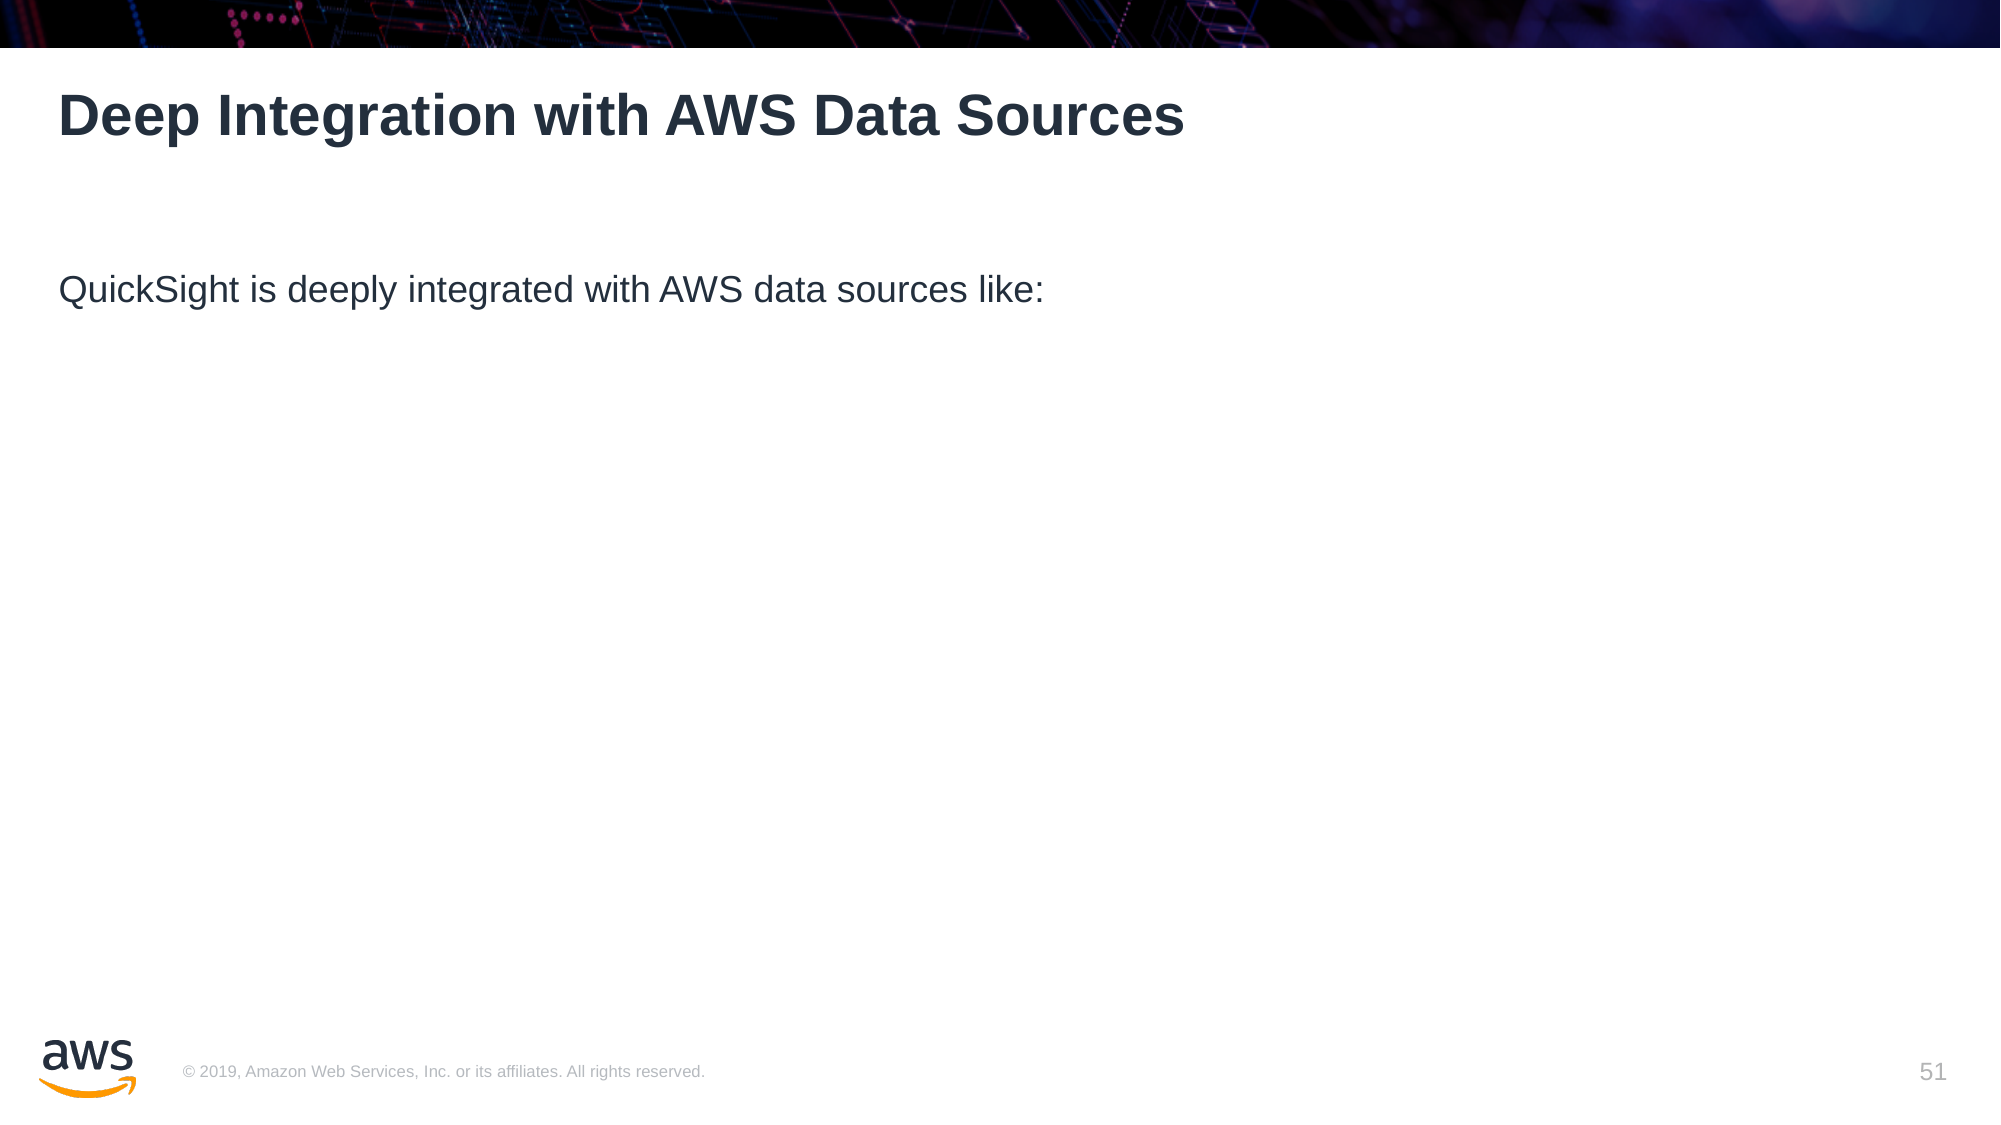

# Deep Integration with AWS Data Sources
QuickSight is deeply integrated with AWS data sources like:
51